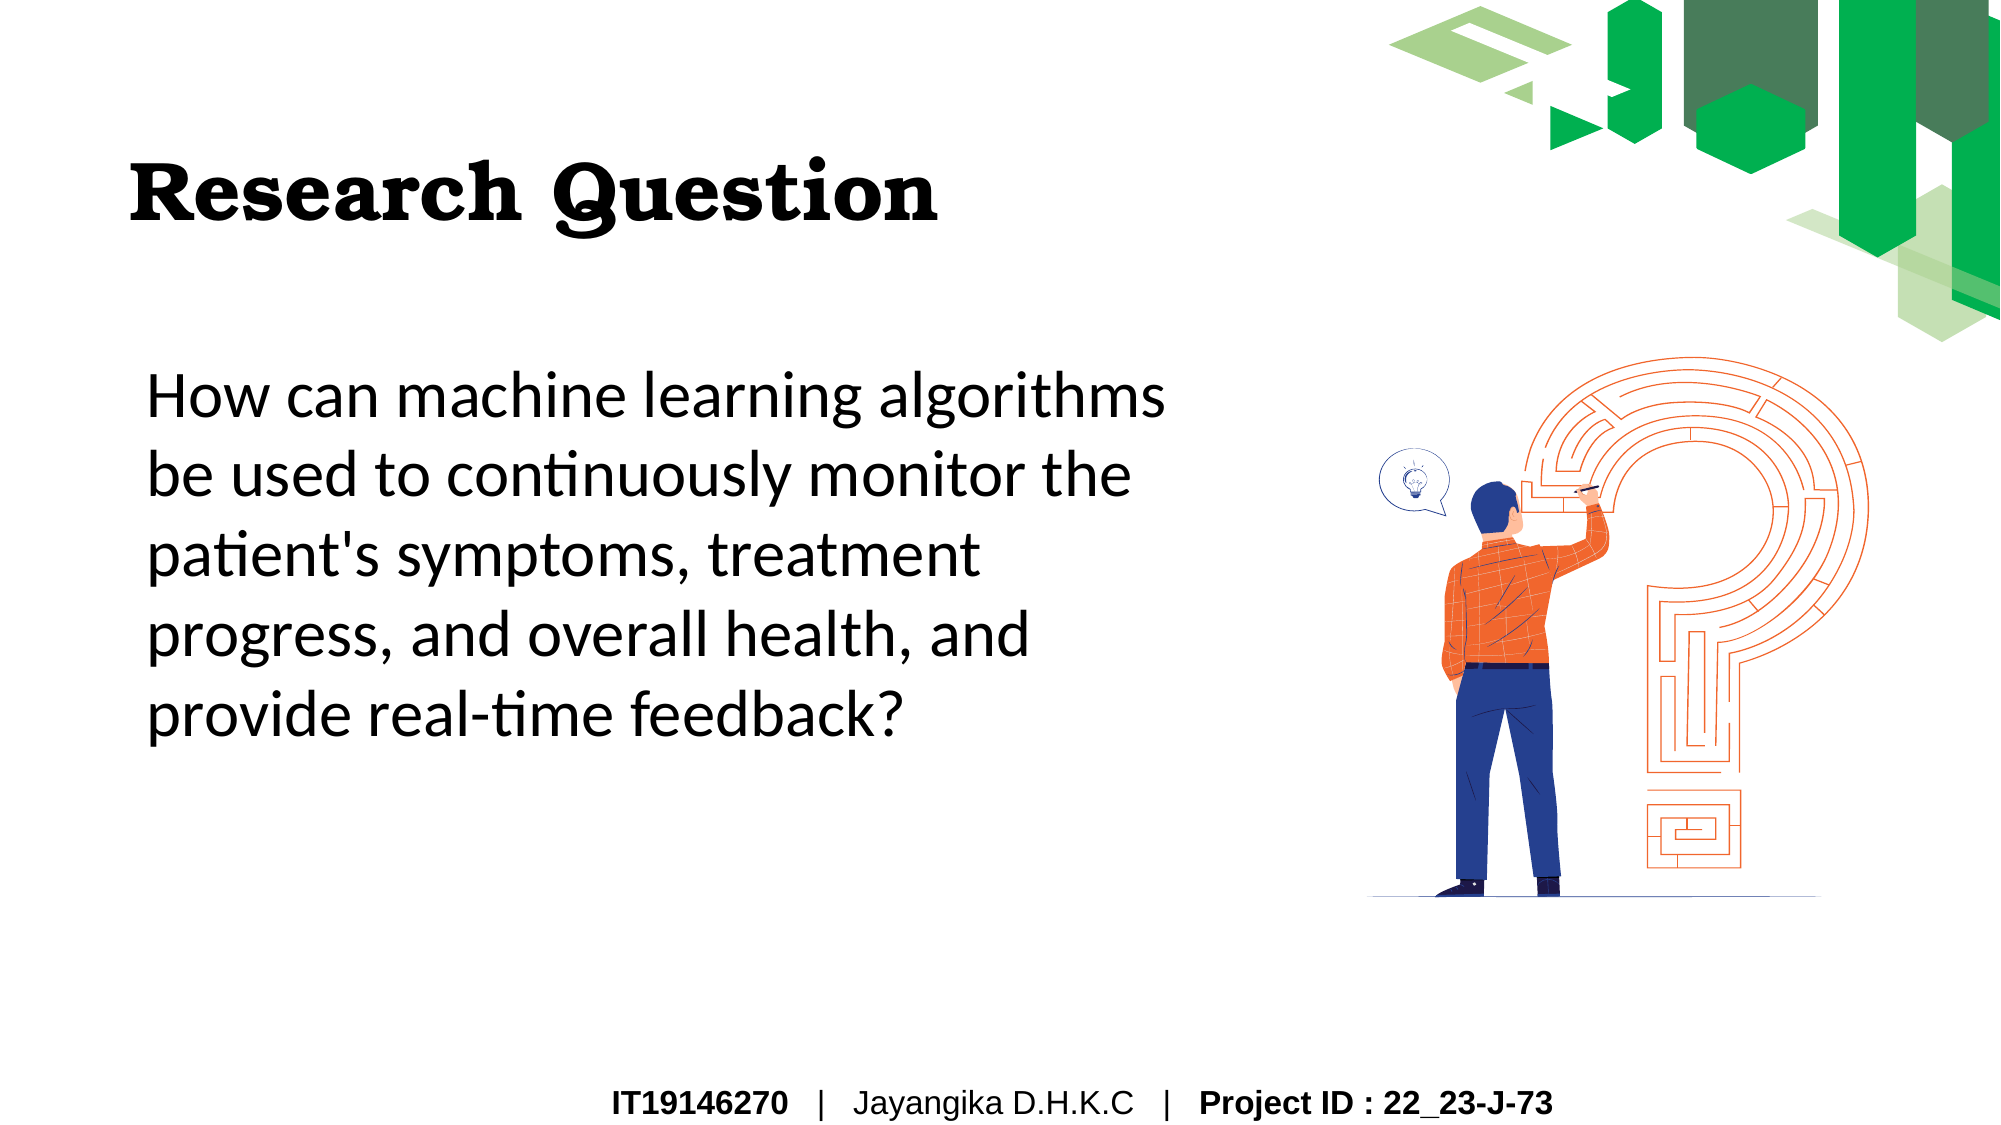

Research Question
How can machine learning algorithms be used to continuously monitor the patient's symptoms, treatment progress, and overall health, and provide real-time feedback?

IT19146270   |   Jayangika D.H.K.C   |   Project ID : 22_23-J-73